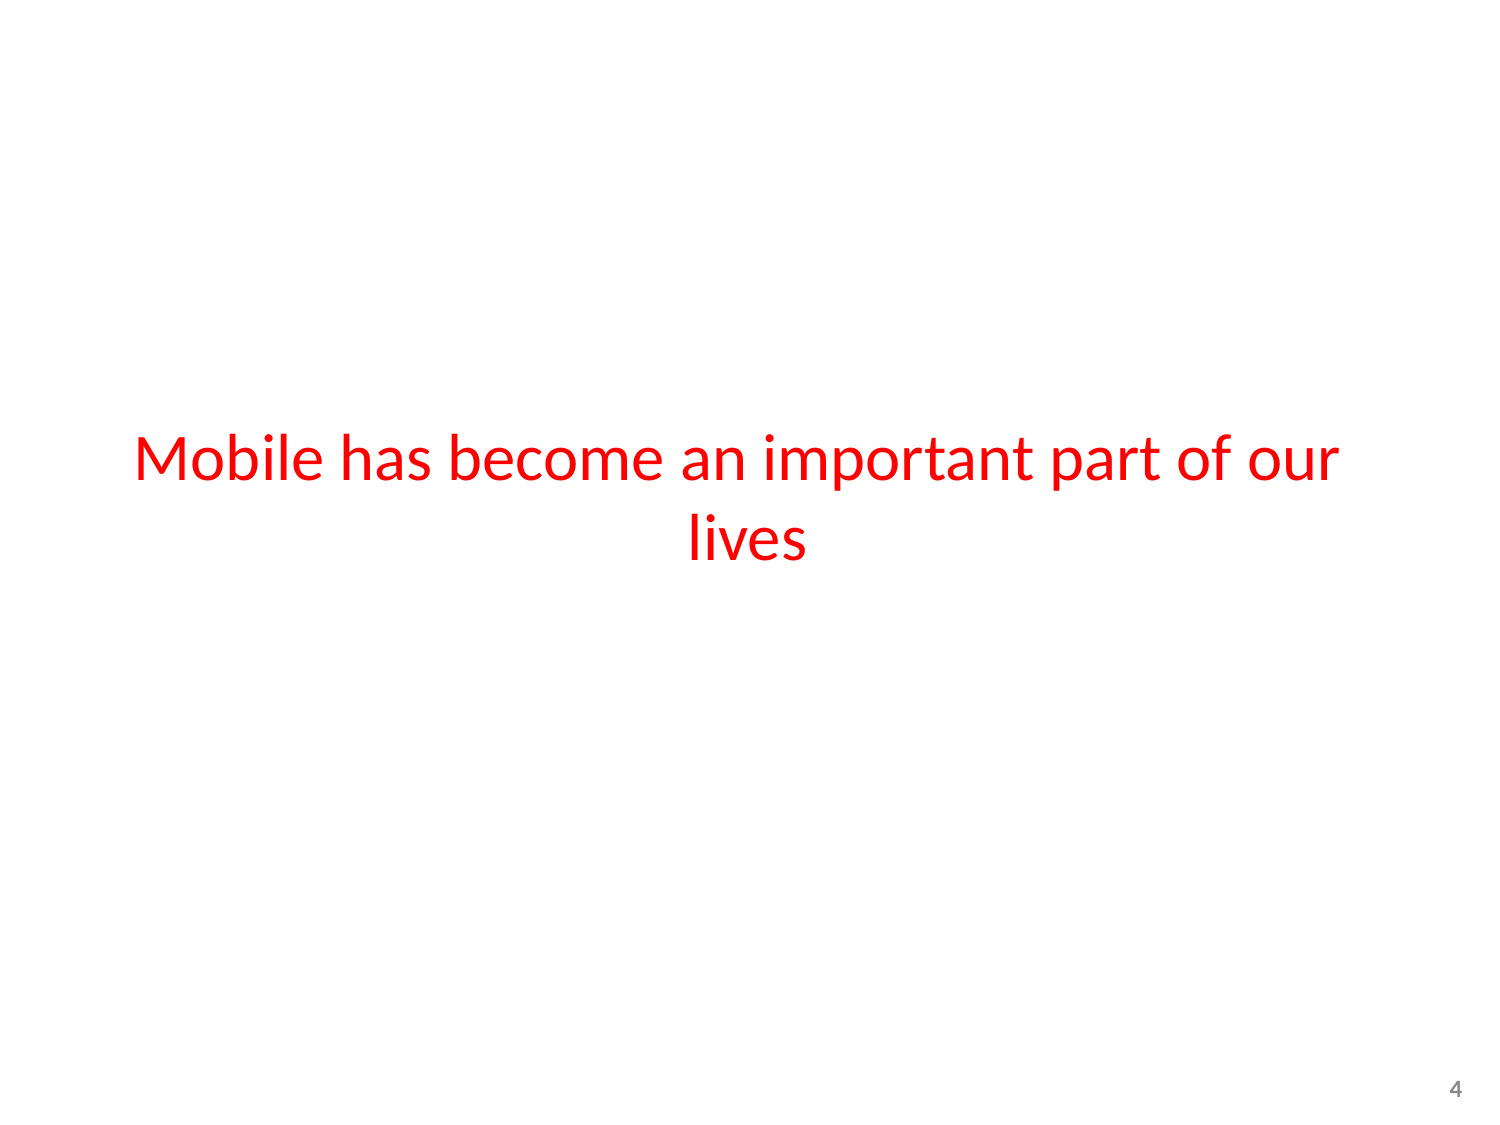

# Mobile has become an important part of our lives